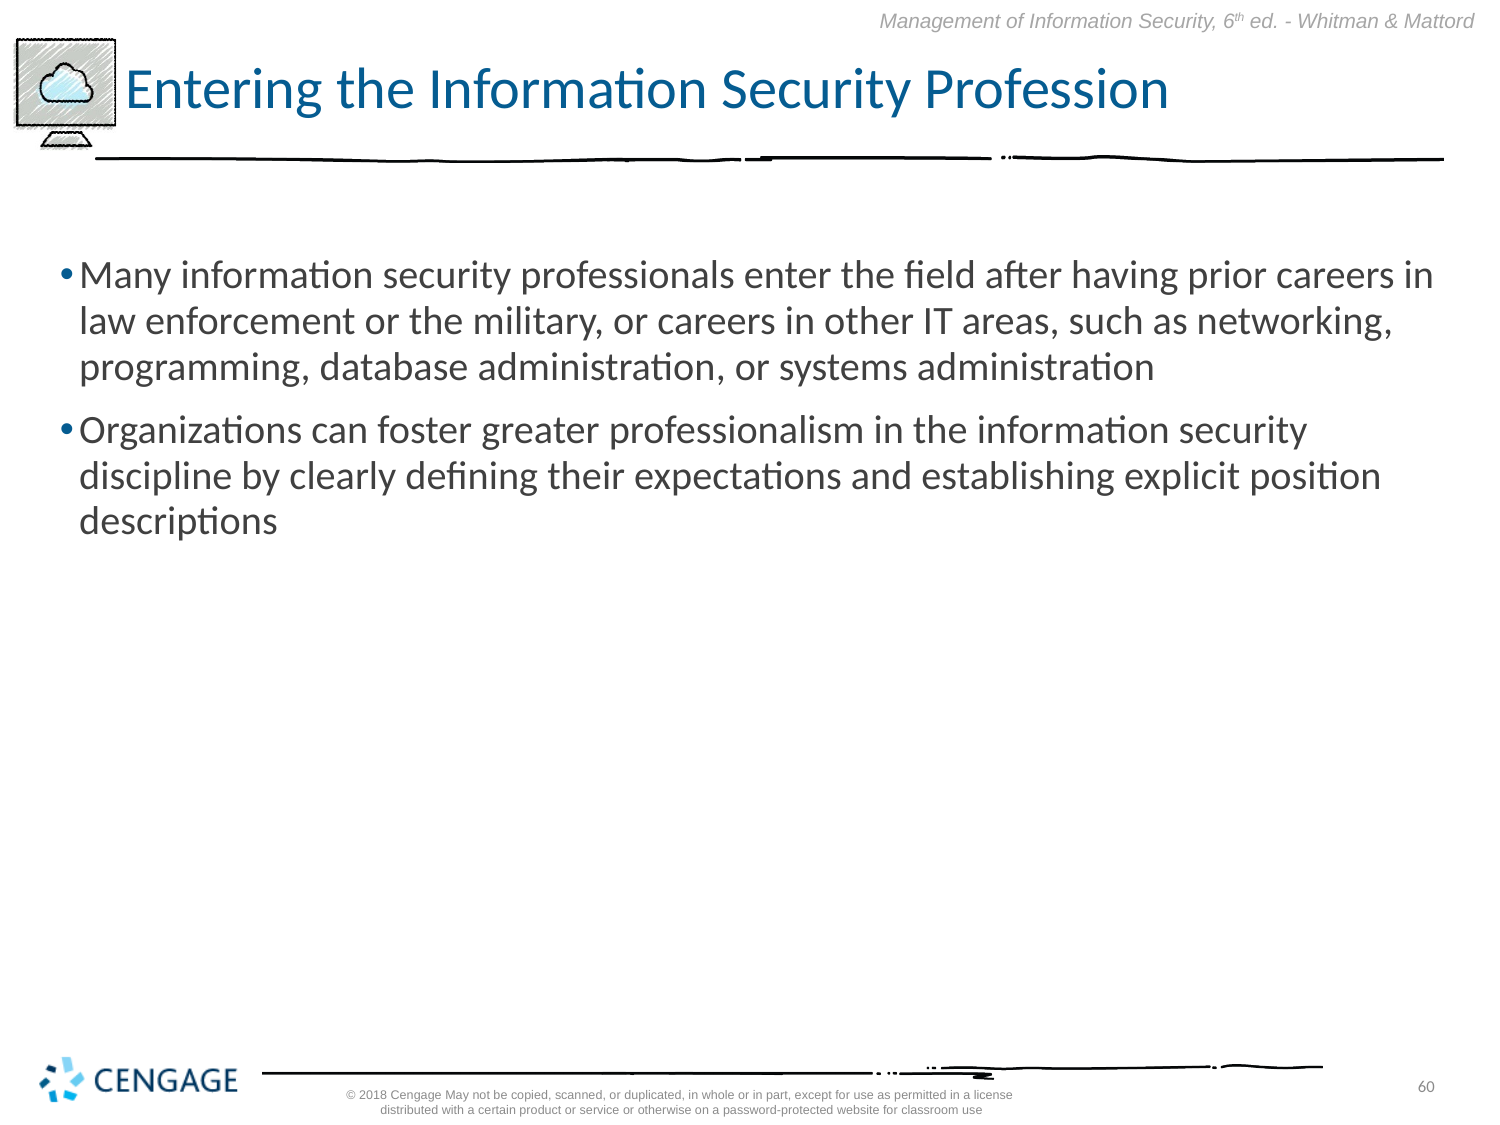

# Entering the Information Security Profession
Many information security professionals enter the field after having prior careers in law enforcement or the military, or careers in other IT areas, such as networking, programming, database administration, or systems administration
Organizations can foster greater professionalism in the information security discipline by clearly defining their expectations and establishing explicit position descriptions